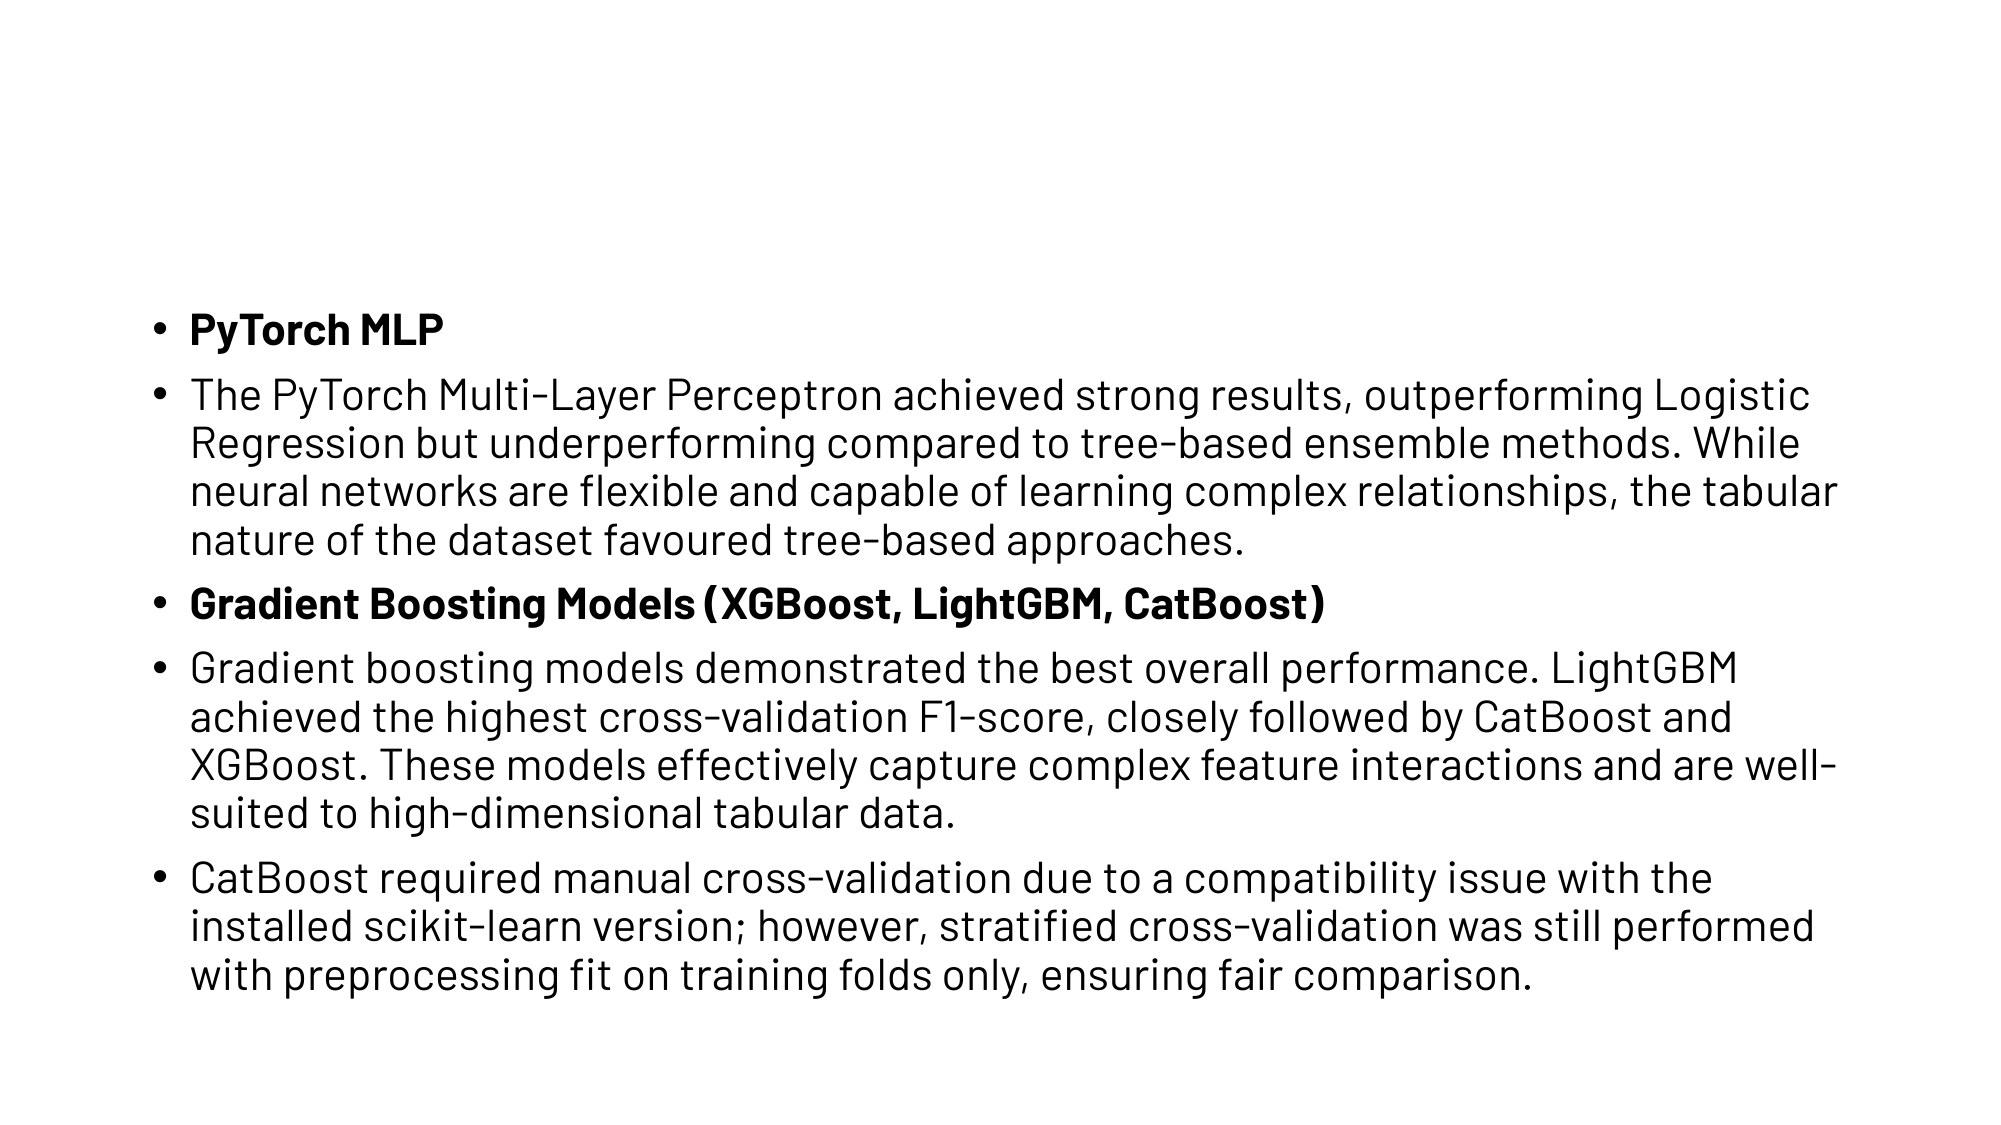

#
PyTorch MLP
The PyTorch Multi-Layer Perceptron achieved strong results, outperforming Logistic Regression but underperforming compared to tree-based ensemble methods. While neural networks are flexible and capable of learning complex relationships, the tabular nature of the dataset favoured tree-based approaches.
Gradient Boosting Models (XGBoost, LightGBM, CatBoost)
Gradient boosting models demonstrated the best overall performance. LightGBM achieved the highest cross-validation F1-score, closely followed by CatBoost and XGBoost. These models effectively capture complex feature interactions and are well-suited to high-dimensional tabular data.
CatBoost required manual cross-validation due to a compatibility issue with the installed scikit-learn version; however, stratified cross-validation was still performed with preprocessing fit on training folds only, ensuring fair comparison.